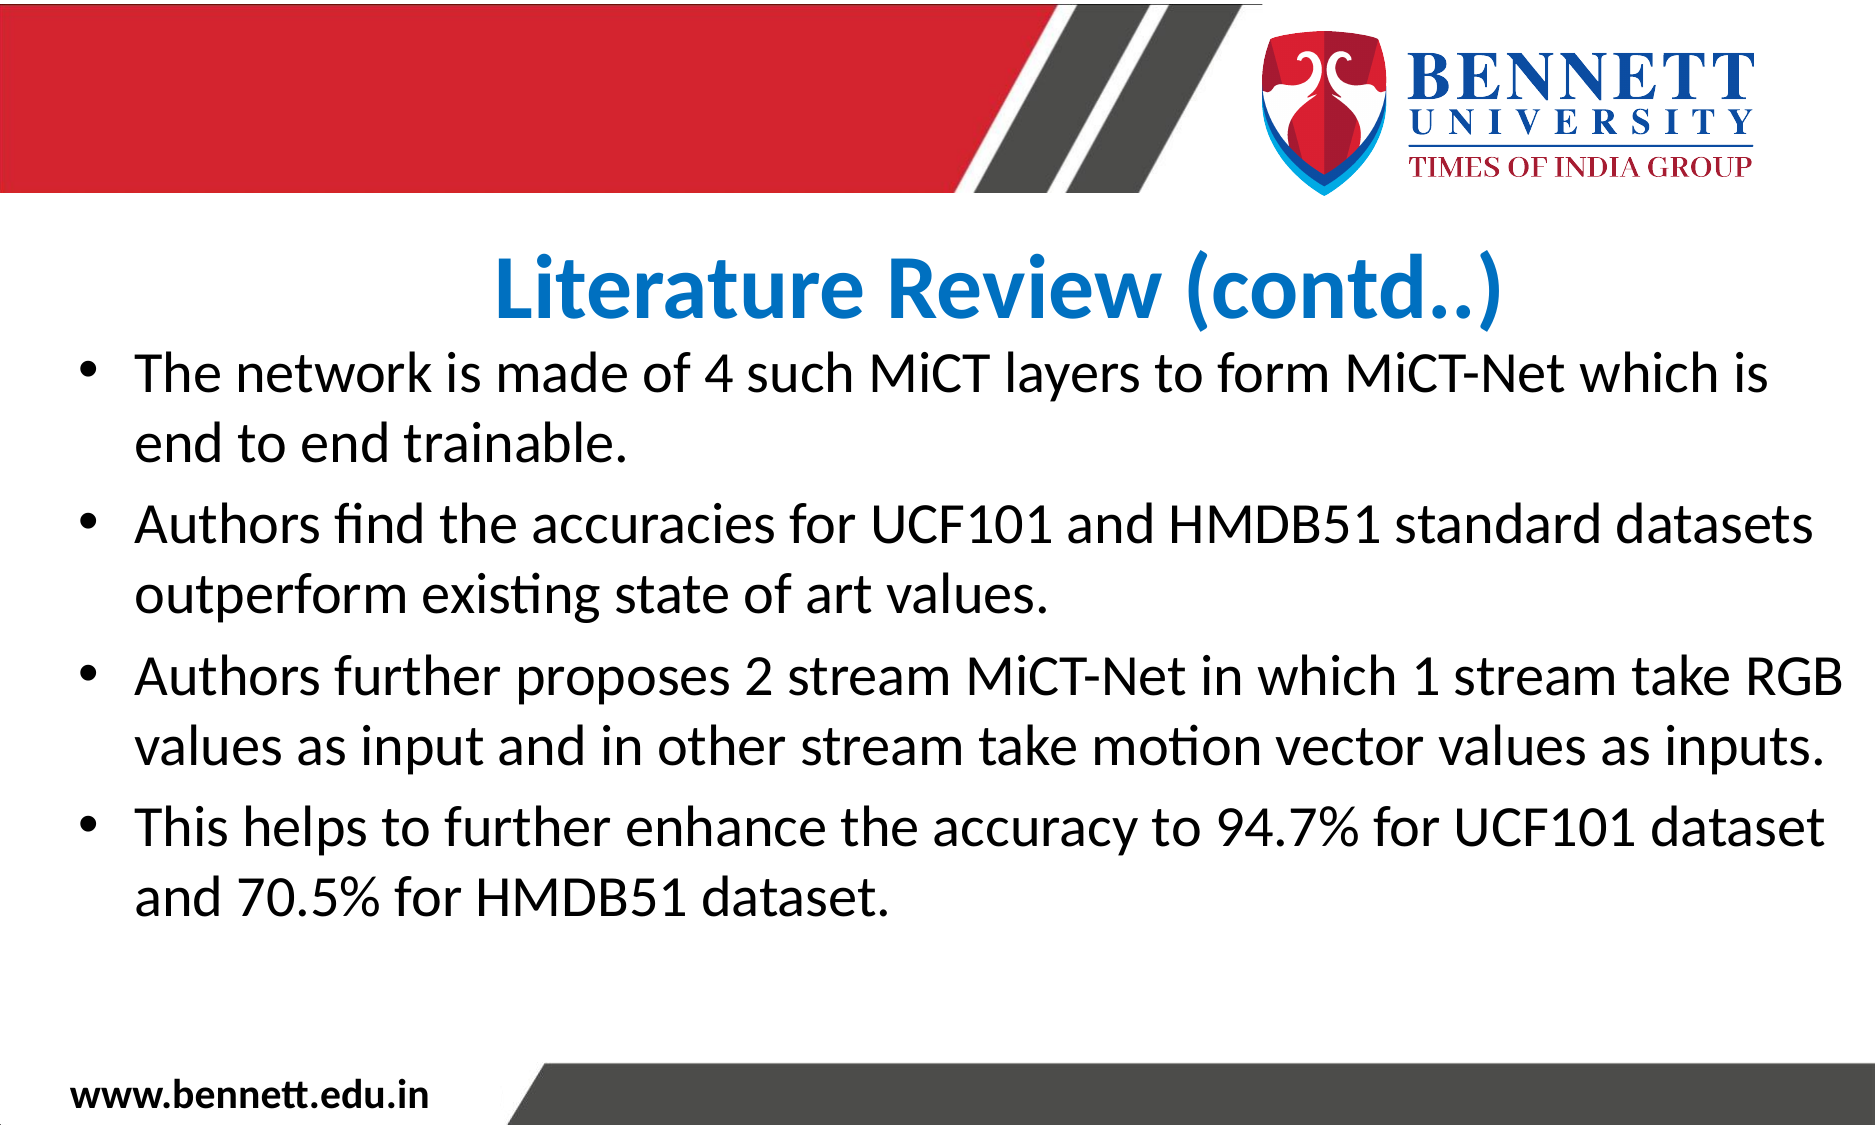

Literature Review (contd..)
The network is made of 4 such MiCT layers to form MiCT-Net which is end to end trainable.
Authors find the accuracies for UCF101 and HMDB51 standard datasets outperform existing state of art values.
Authors further proposes 2 stream MiCT-Net in which 1 stream take RGB values as input and in other stream take motion vector values as inputs.
This helps to further enhance the accuracy to 94.7% for UCF101 dataset and 70.5% for HMDB51 dataset.